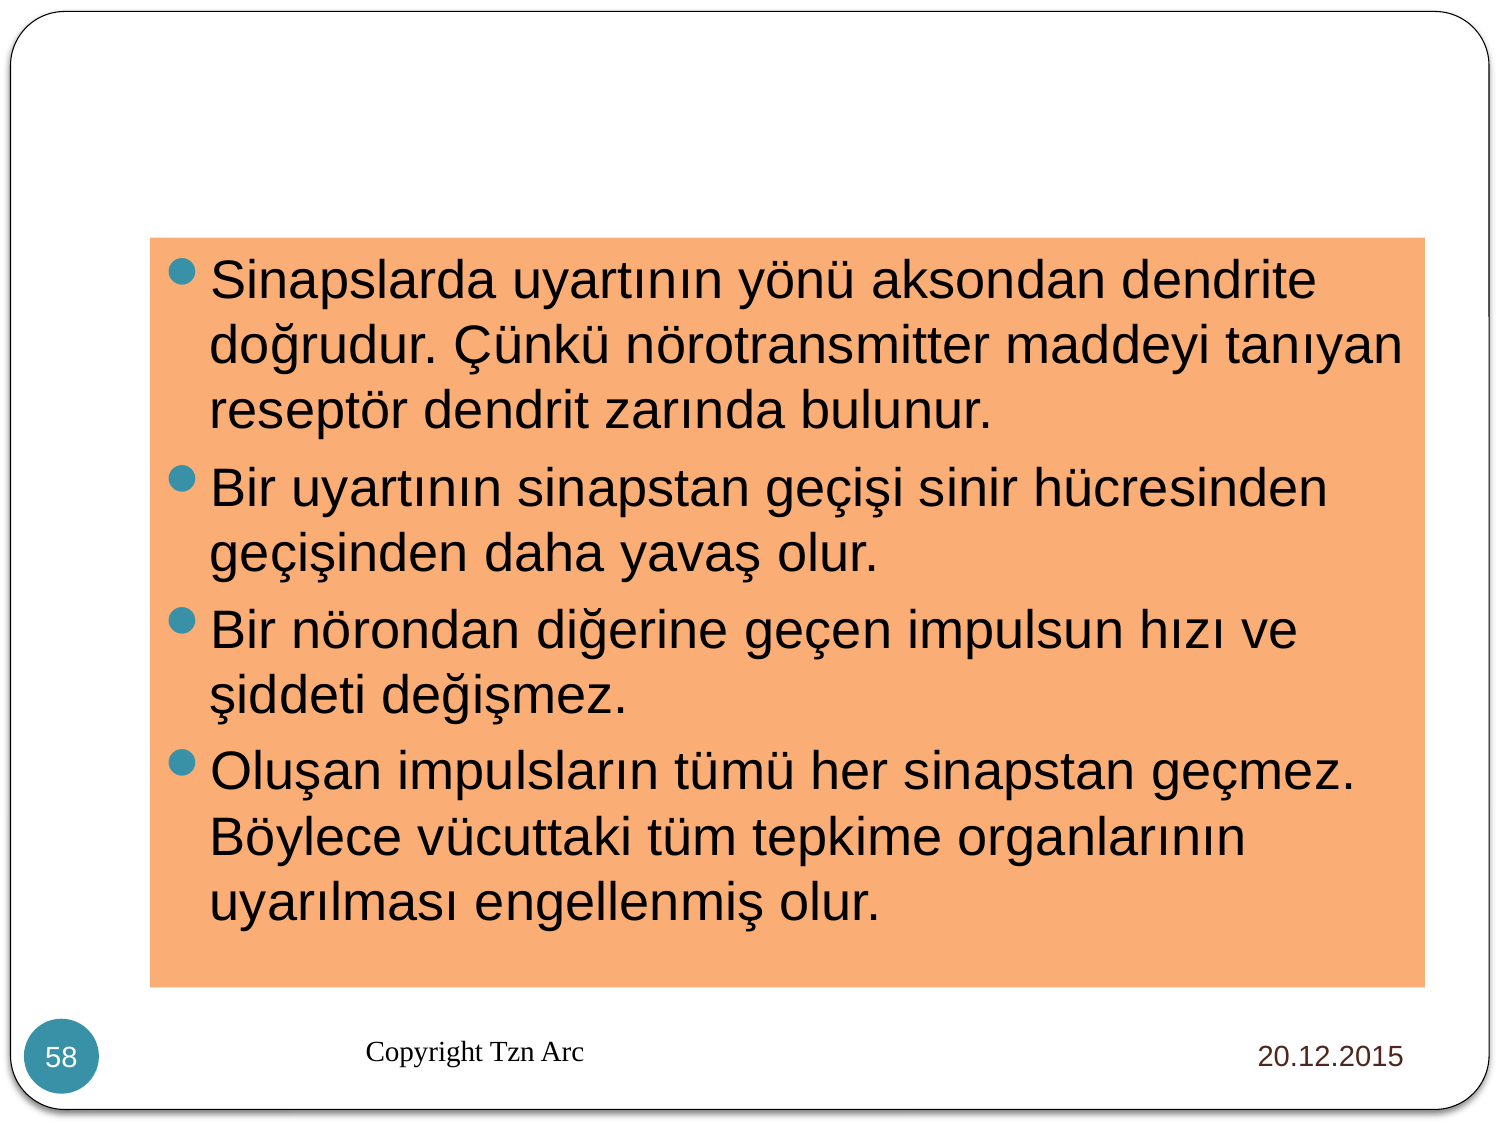

#
Sinapslarda uyartının yönü aksondan dendrite doğrudur. Çünkü nörotransmitter maddeyi tanıyan reseptör dendrit zarında bulunur.
Bir uyartının sinapstan geçişi sinir hücresinden geçişinden daha yavaş olur.
Bir nörondan diğerine geçen impulsun hızı ve şiddeti değişmez.
Oluşan impulsların tümü her sinapstan geçmez. Böylece vücuttaki tüm tepkime organlarının uyarılması engellenmiş olur.
Copyright Tzn Arc
20.12.2015
58